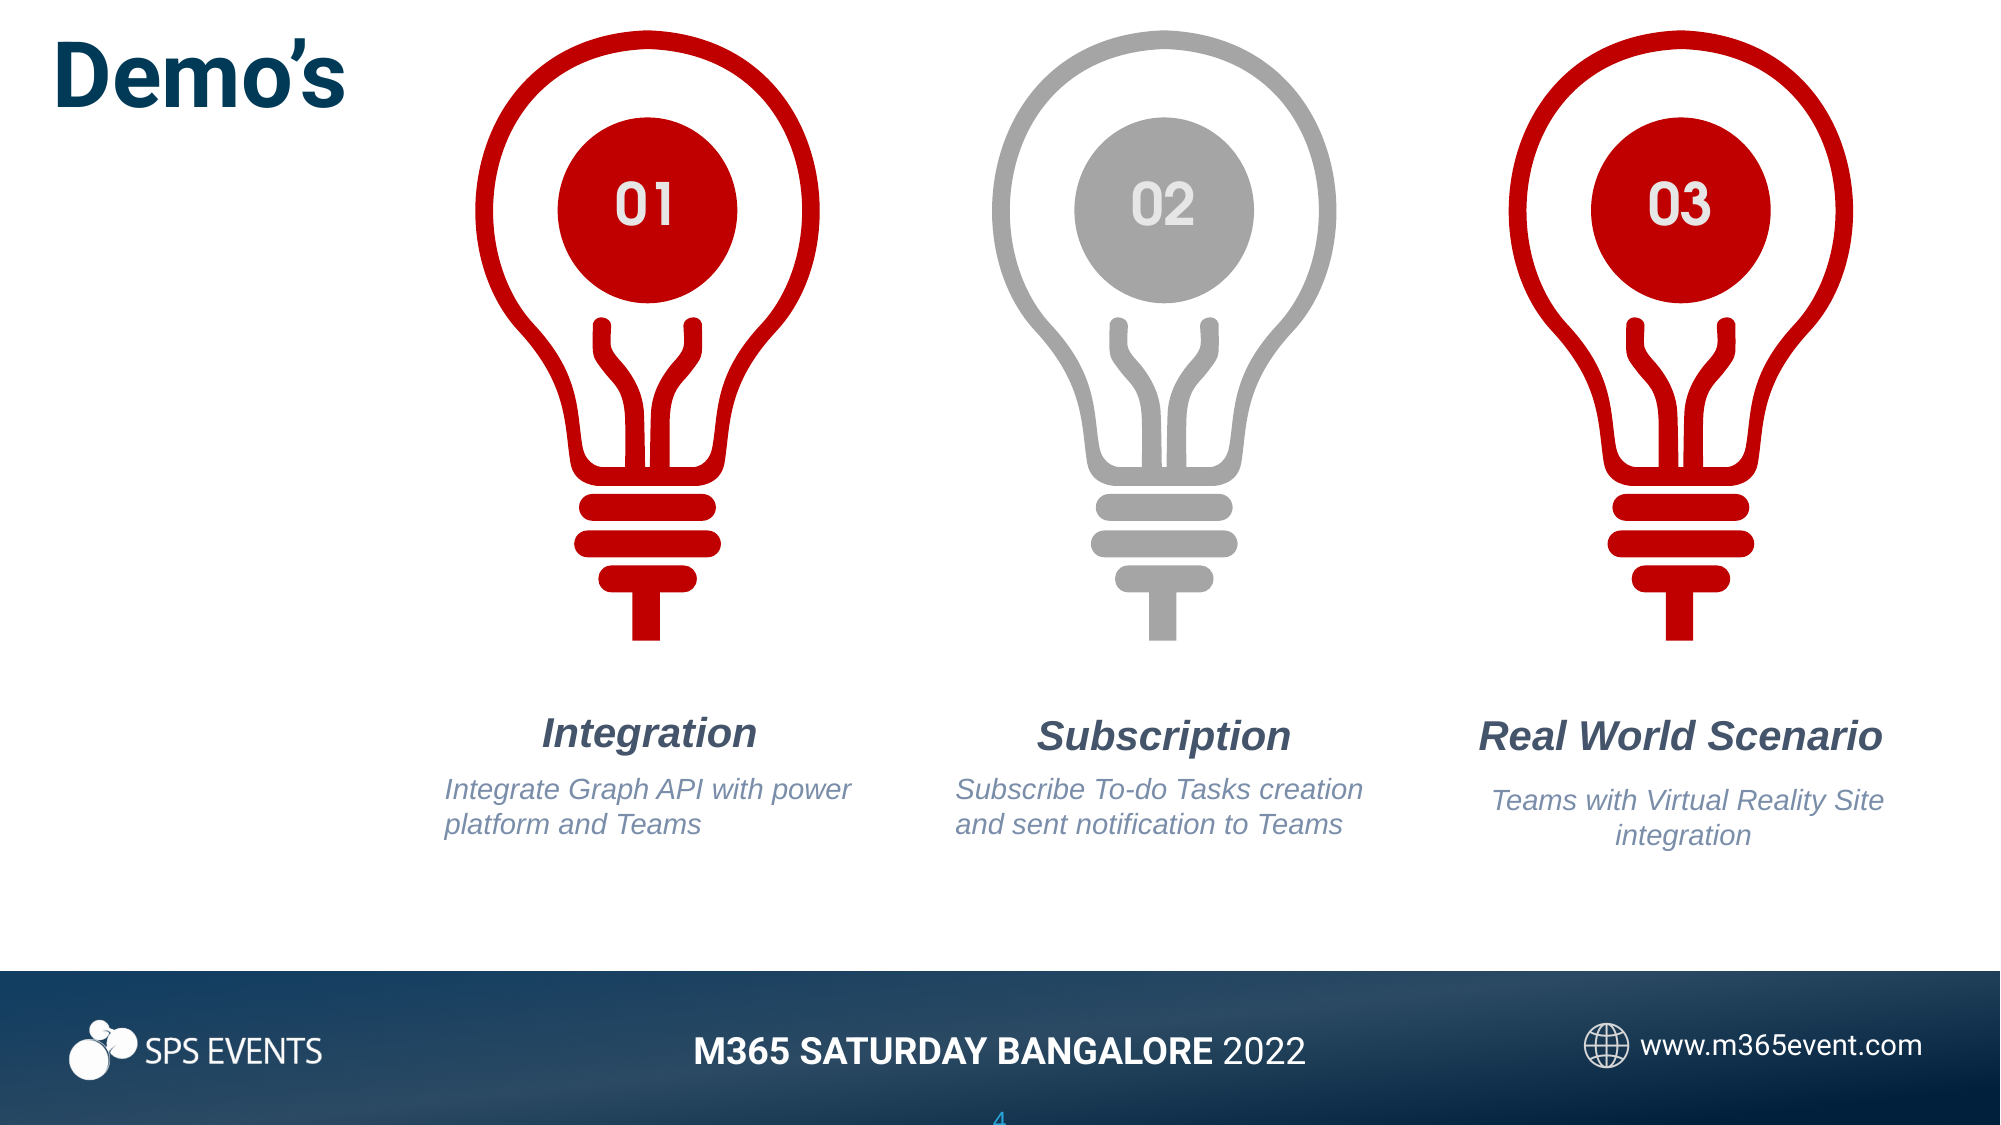

# Demo’s

01

02

03
Integration
Integrate Graph API with power platform and Teams
Subscription
Subscribe To-do Tasks creation and sent notification to Teams
Real World Scenario
Teams with Virtual Reality Site integration
4